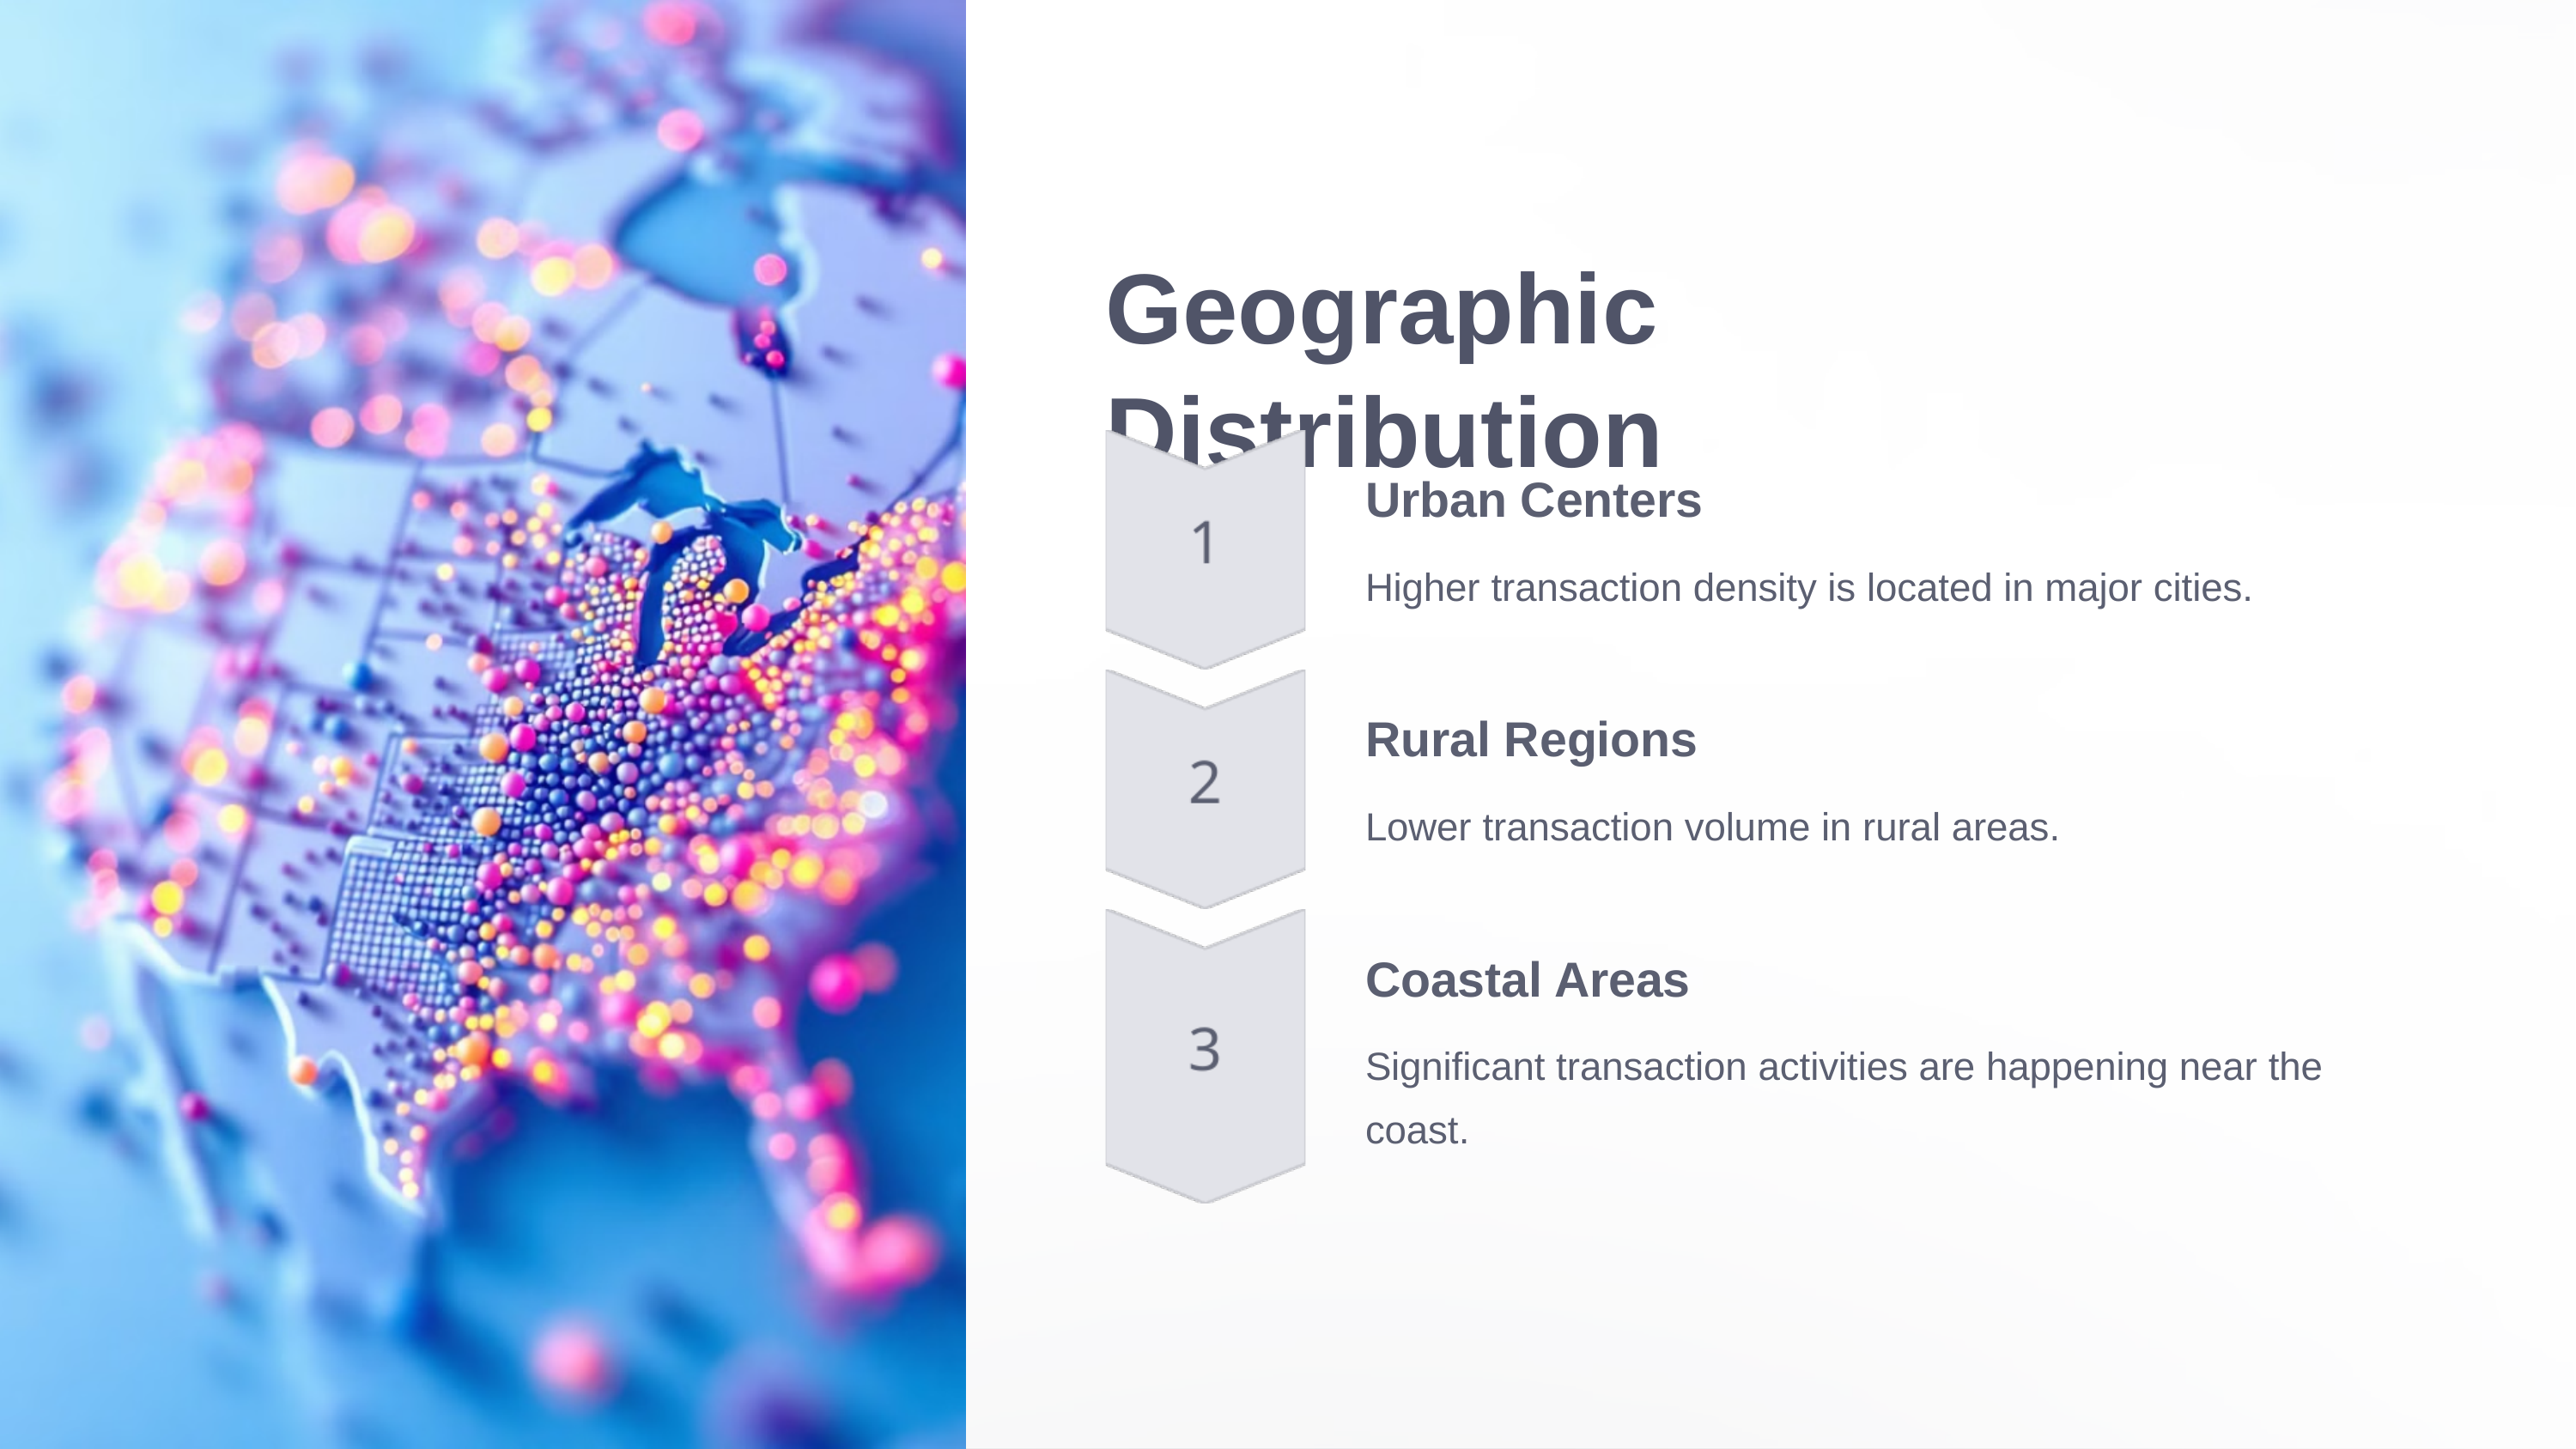

Geographic Distribution

Urban Centers

Higher transaction density is located in major cities.

Rural Regions

Lower transaction volume in rural areas.

Coastal Areas

Significant transaction activities are happening near the coast.